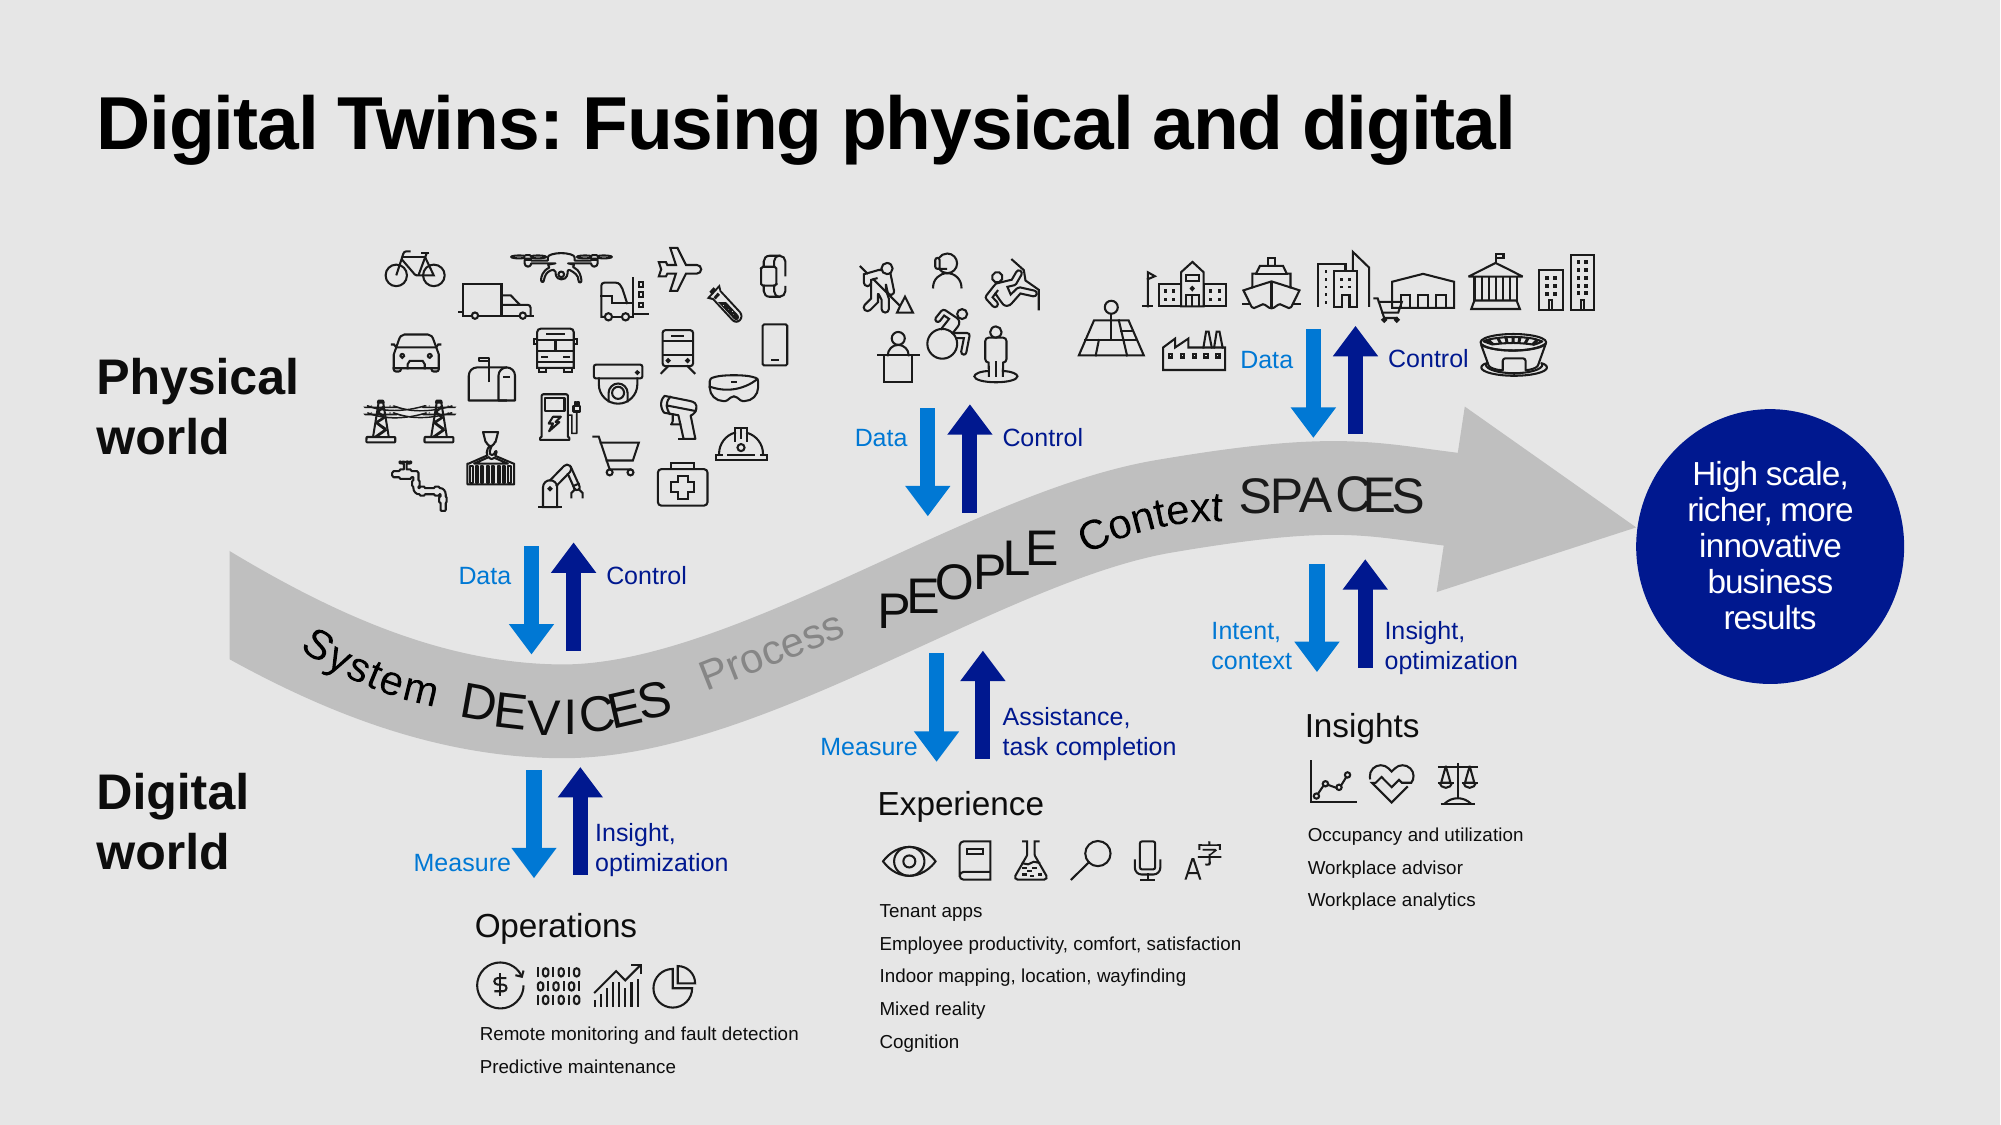

# Digital Twins: Fusing physical and digital

Control
Data
S
D
E
E
C
I
V
Insight, optimization
Measure
Operations

Control
Data
C
A
E
P
S
S
Insight, optimization
Intent,
context

Control
Data
E
L
P
O
E
P
Assistance,
task completion
Measure

Experience
Physical world
High scale, richer, more innovative business results

Context
Process
System
Insights
Digital  world
Occupancy and utilization
Workplace advisor
Workplace analytics

Tenant apps
Employee productivity, comfort, satisfaction
Indoor mapping, location, wayfinding
Mixed reality
Cognition
Remote monitoring and fault detection
Predictive maintenance